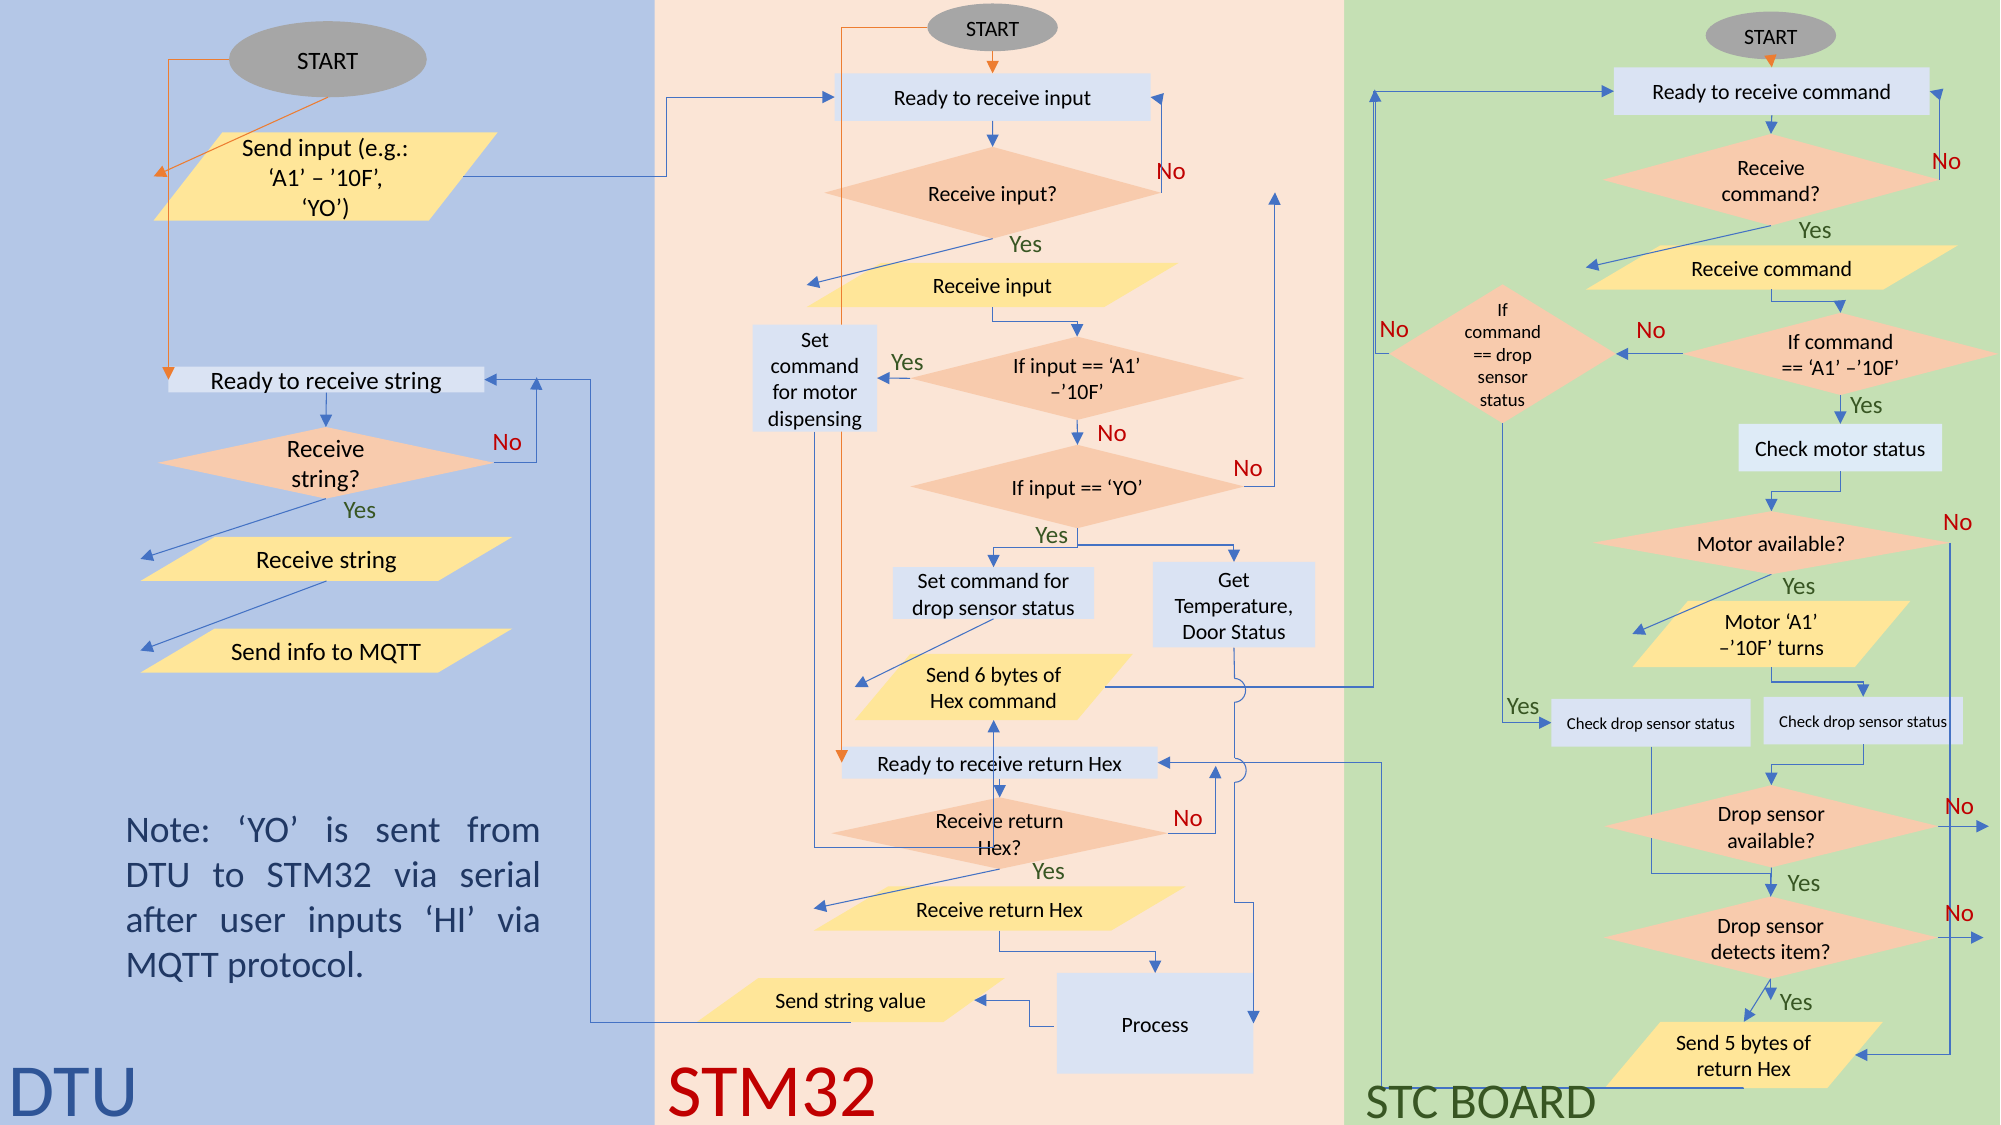

START
START
START
Ready to receive command
Ready to receive input
Send input (e.g.: ‘A1’ – ’10F’,
‘YO’)
Receive command?
No
No
Receive input?
Yes
Yes
Receive command
Receive input
If command == drop sensor status
No
No
If command == ‘A1’ –’10F’
Set command for motor dispensing
If input == ‘A1’ –’10F’
Yes
Ready to receive string
Yes
No
No
Check motor status
Receive string?
No
If input == ‘YO’
Yes
No
Motor available?
Yes
Receive string
Get Temperature, Door Status
Yes
Set command for drop sensor status
Motor ‘A1’ –’10F’ turns
Send info to MQTT

Send 6 bytes of Hex command
Yes
Check drop sensor status
Check drop sensor status
Ready to receive return Hex
No
Drop sensor available?
No
Receive return Hex?
Yes
Yes
Receive return Hex
No
Drop sensor detects item?
Process
Yes
Send string value
Send 5 bytes of return Hex
DTU
STM32
STC BOARD
Note: ‘YO’ is sent from DTU to STM32 via serial after user inputs ‘HI’ via MQTT protocol.